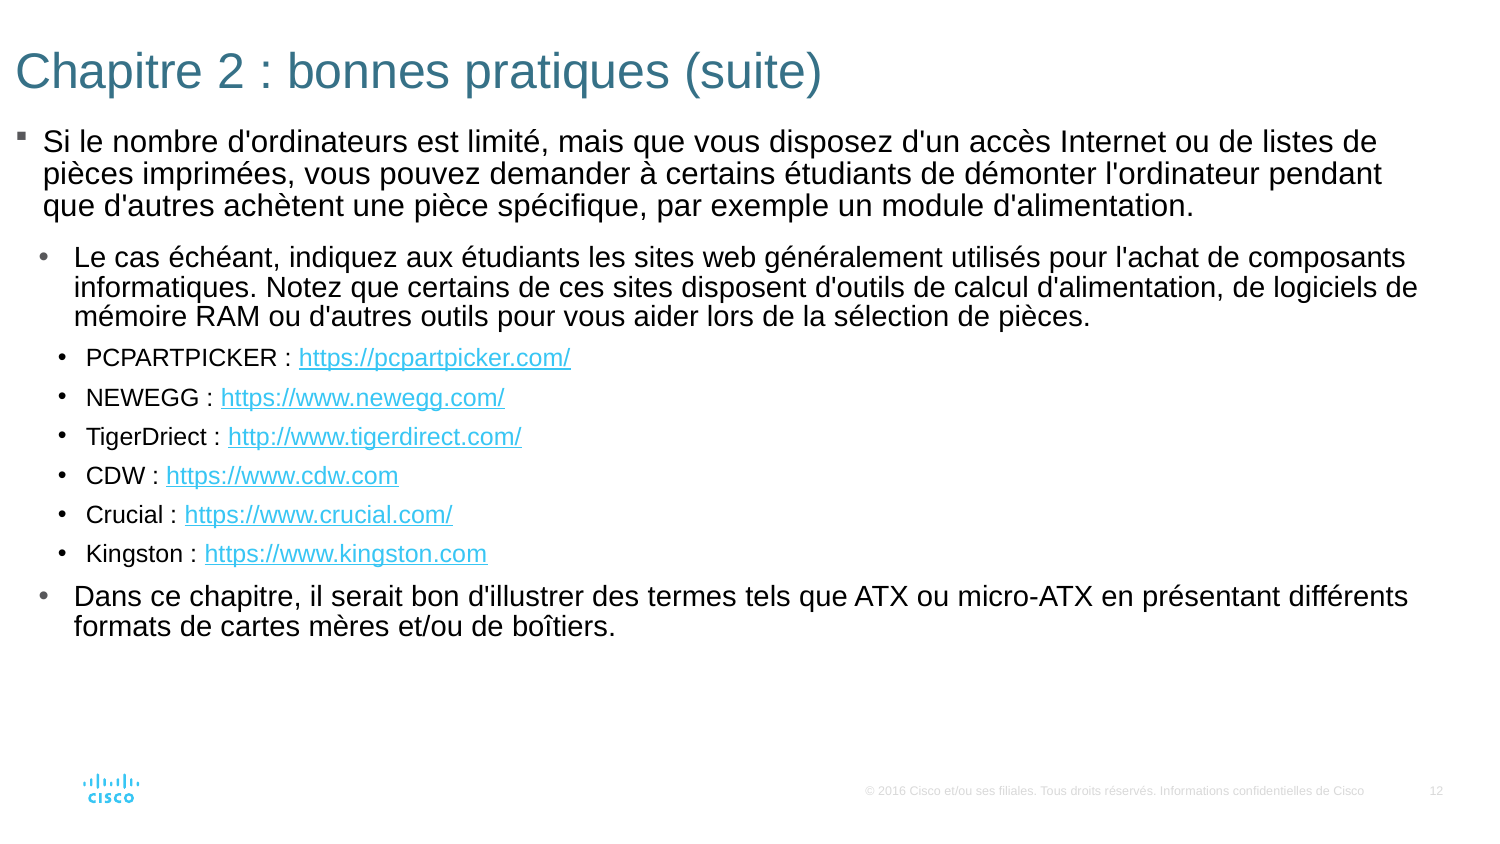

# Chapitre 2 : bonnes pratiques (suite)
Si le nombre d'ordinateurs est limité, mais que vous disposez d'un accès Internet ou de listes de pièces imprimées, vous pouvez demander à certains étudiants de démonter l'ordinateur pendant que d'autres achètent une pièce spécifique, par exemple un module d'alimentation.
Le cas échéant, indiquez aux étudiants les sites web généralement utilisés pour l'achat de composants informatiques. Notez que certains de ces sites disposent d'outils de calcul d'alimentation, de logiciels de mémoire RAM ou d'autres outils pour vous aider lors de la sélection de pièces.
PCPARTPICKER : https://pcpartpicker.com/
NEWEGG : https://www.newegg.com/
TigerDriect : http://www.tigerdirect.com/
CDW : https://www.cdw.com
Crucial : https://www.crucial.com/
Kingston : https://www.kingston.com
Dans ce chapitre, il serait bon d'illustrer des termes tels que ATX ou micro-ATX en présentant différents formats de cartes mères et/ou de boîtiers.